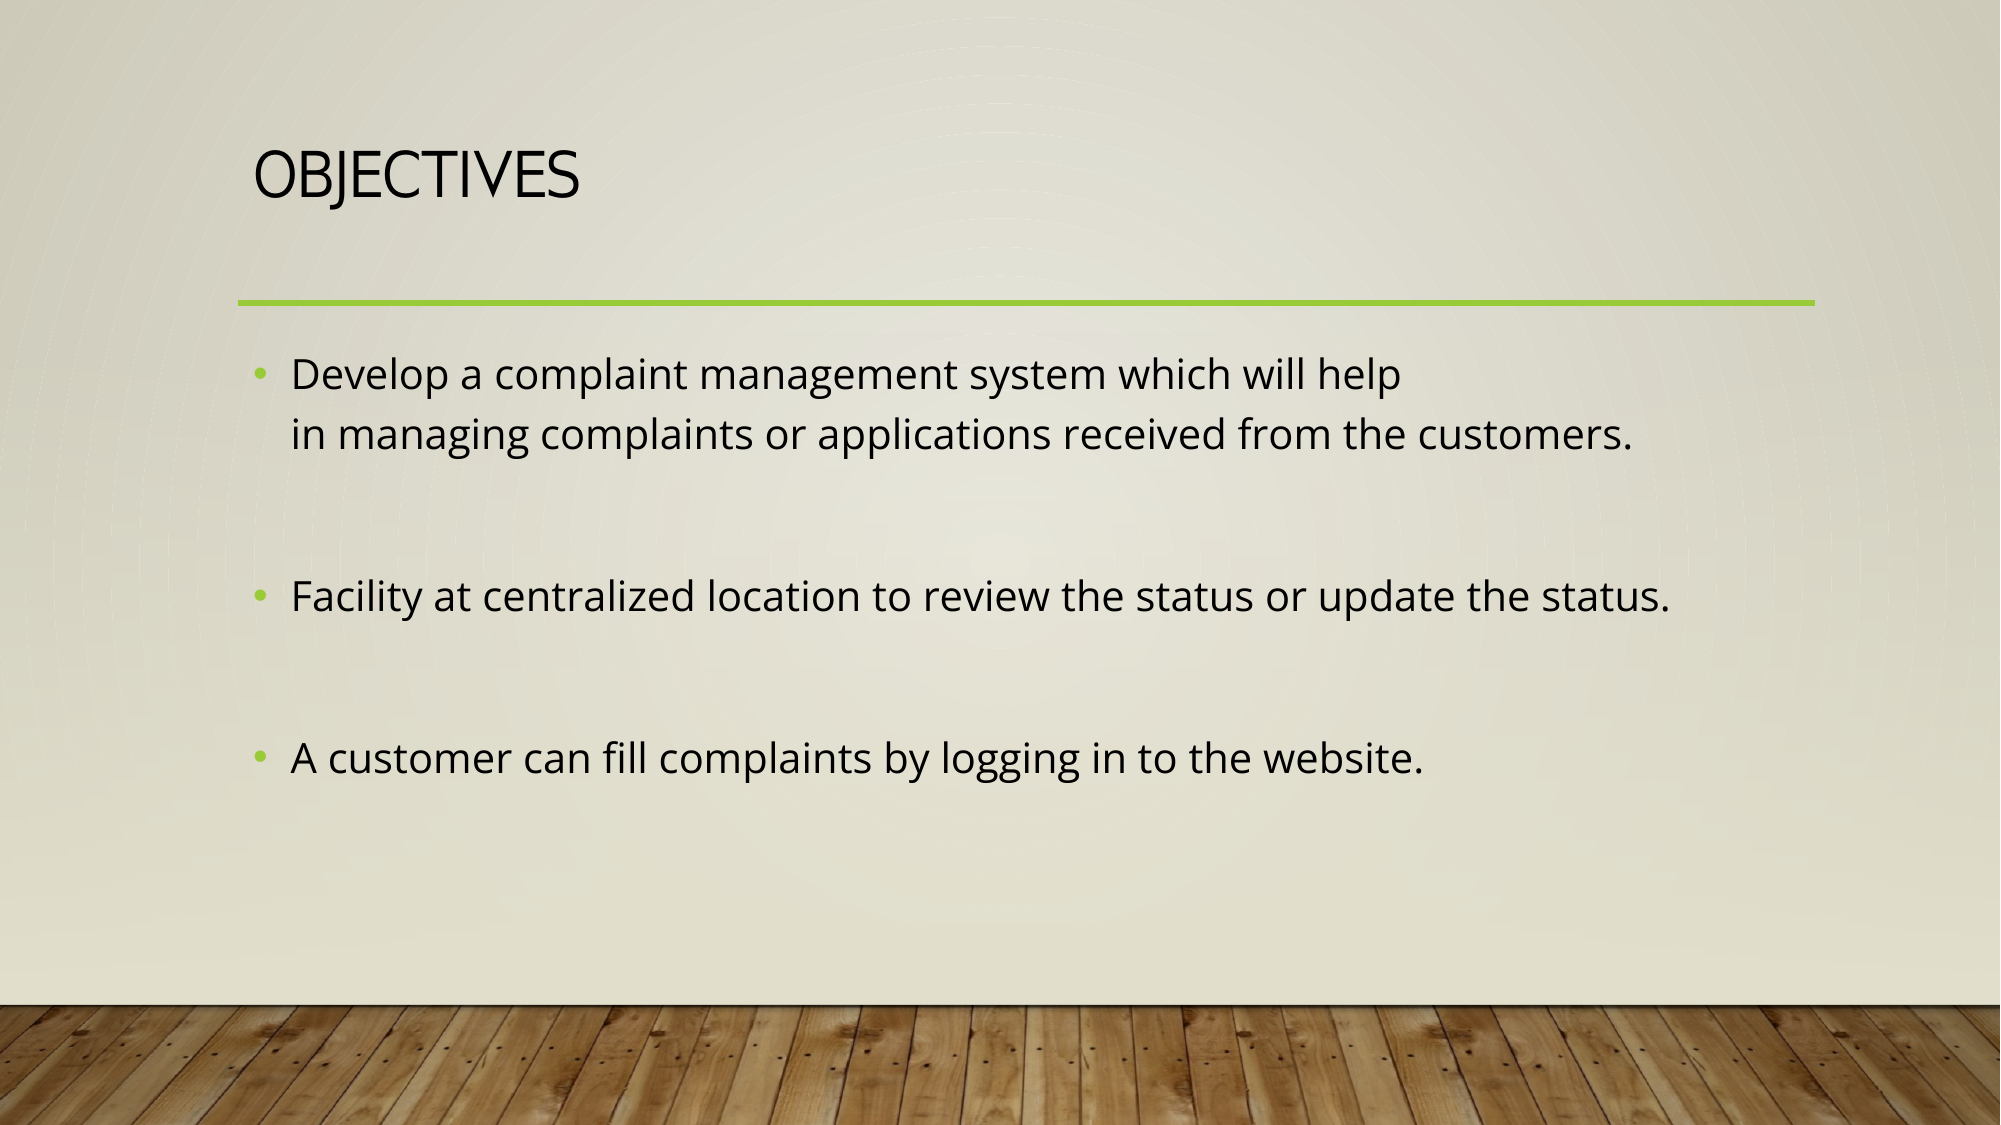

# Objectives
Develop a complaint management system which will help
in managing complaints or applications received from the customers.

Facility at centralized location to review the status or update the status.

A customer can fill complaints by logging in to the website.